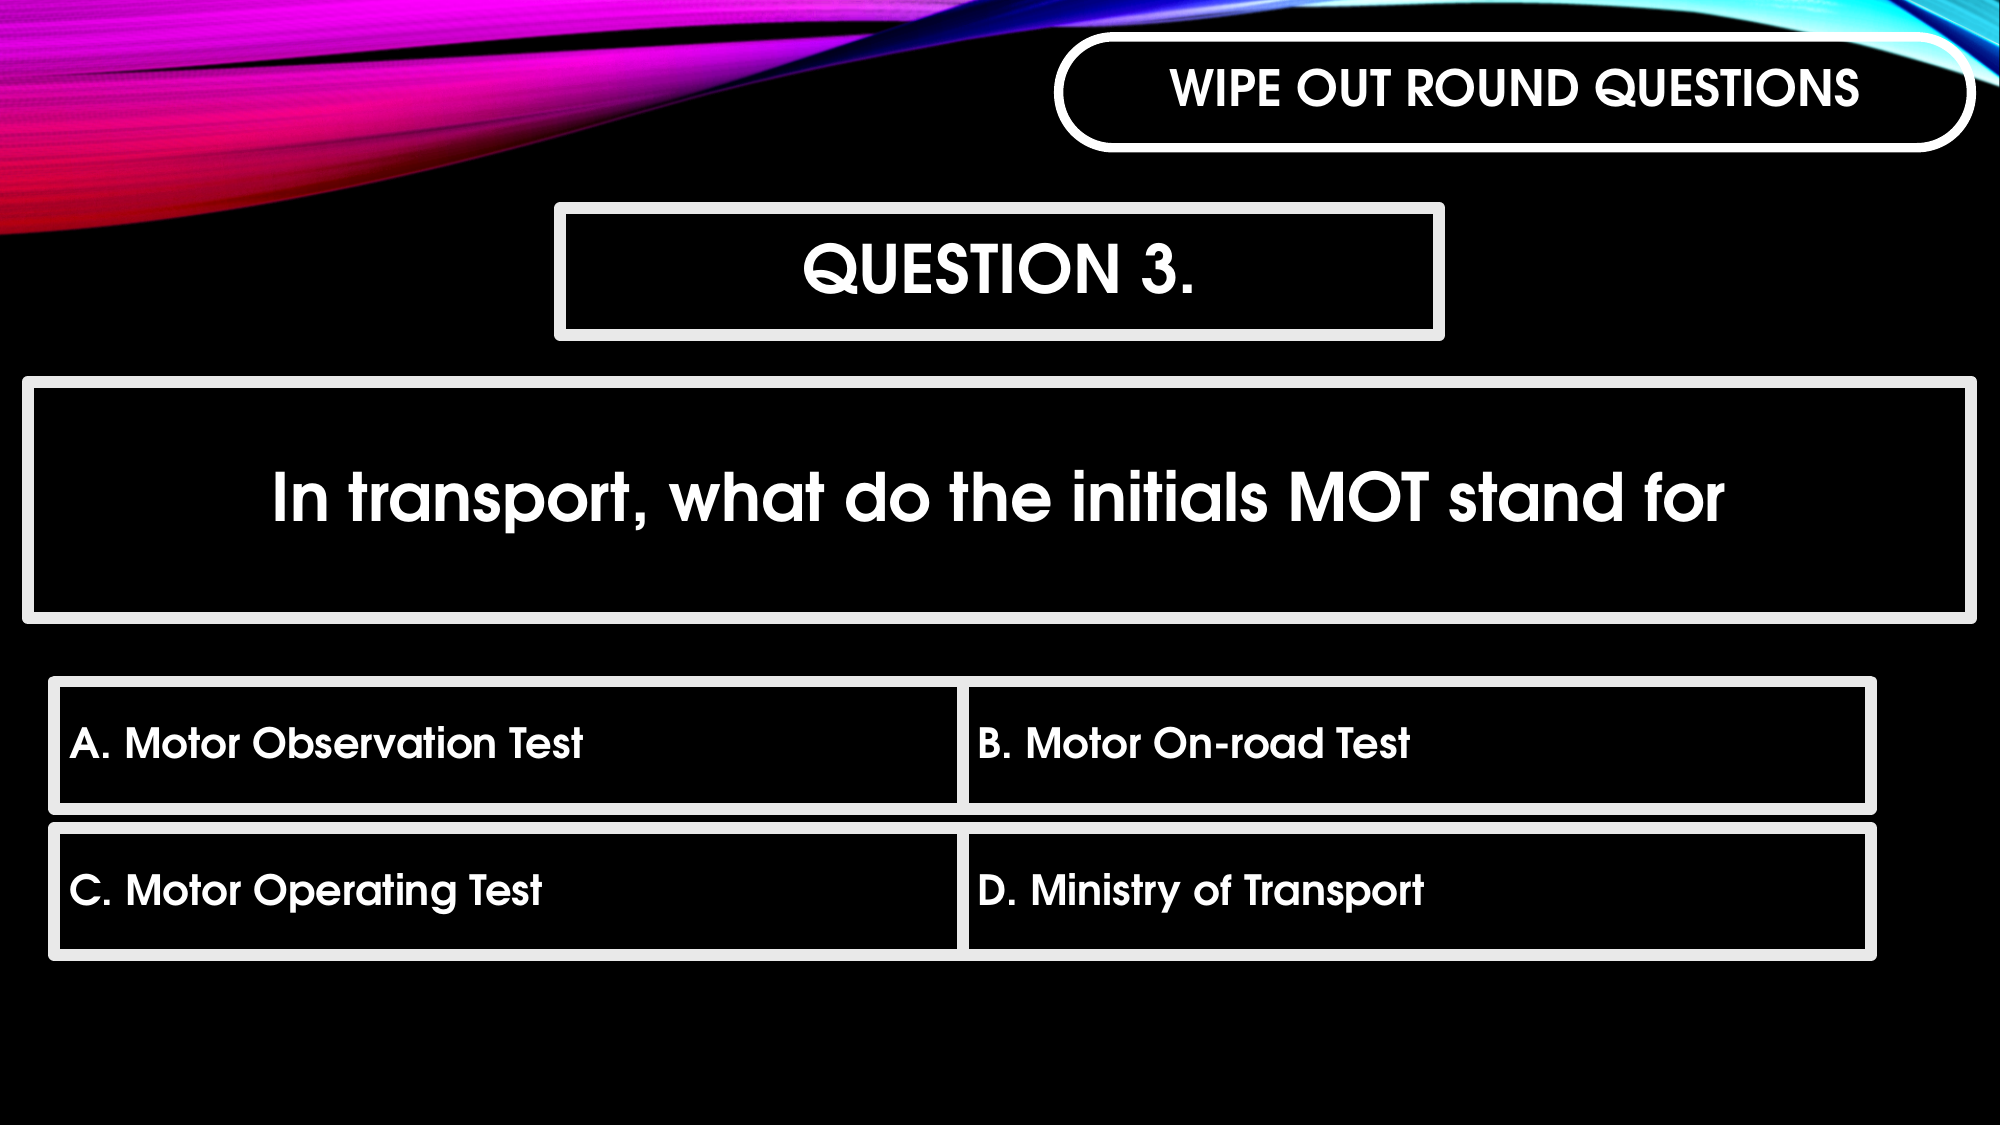

QUESTION 3.
In transport, what do the initials MOT stand for
A. Motor Observation Test
B. Motor On-road Test
C. Motor Operating Test
D. Ministry of Transport